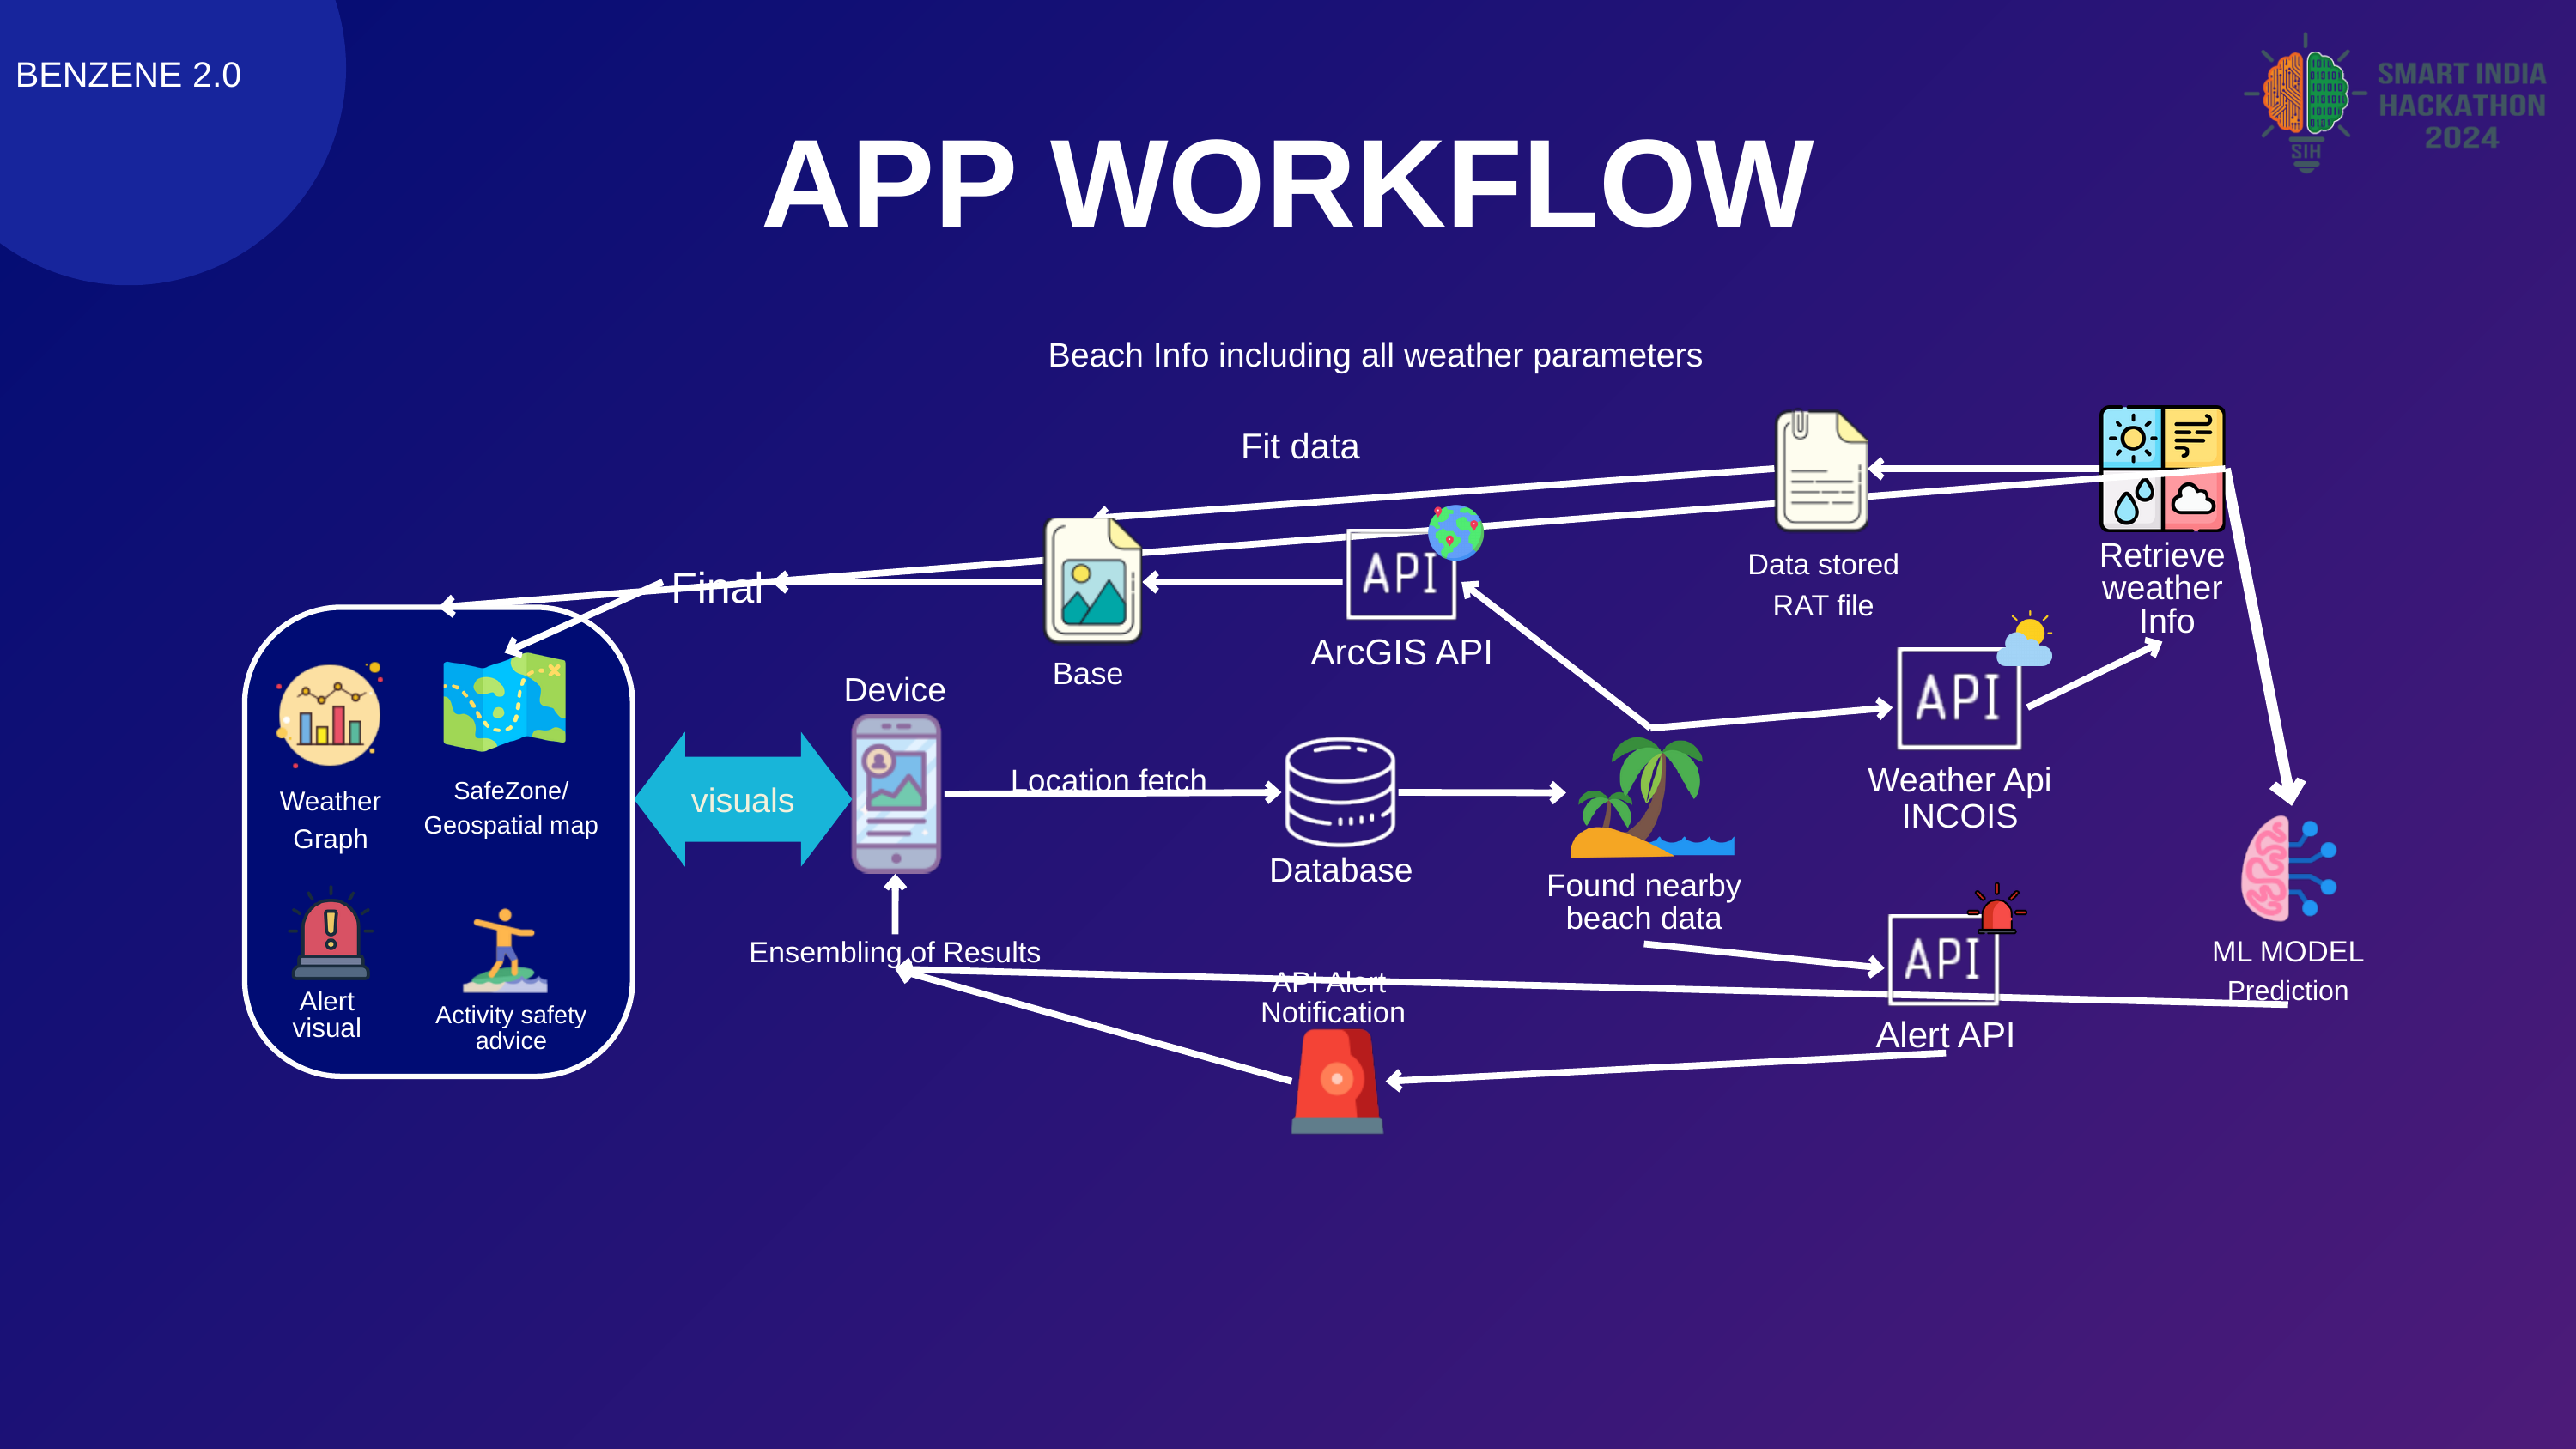

BENZENE 2.0

APP WORKFLOW
Beach Info including all weather parameters

Fit data

Data stored RAT file
Retrieve weather
 Info
Final

ArcGIS API

Base

Device

visuals
Location fetch
Weather Api
INCOIS
SafeZone/
Geospatial map
Weather Graph

Database
Found nearby beach data

ML MODEL
Prediction
Ensembling of Results

API Alert
 Notification

Alert visual
Activity safety
advice
Alert API